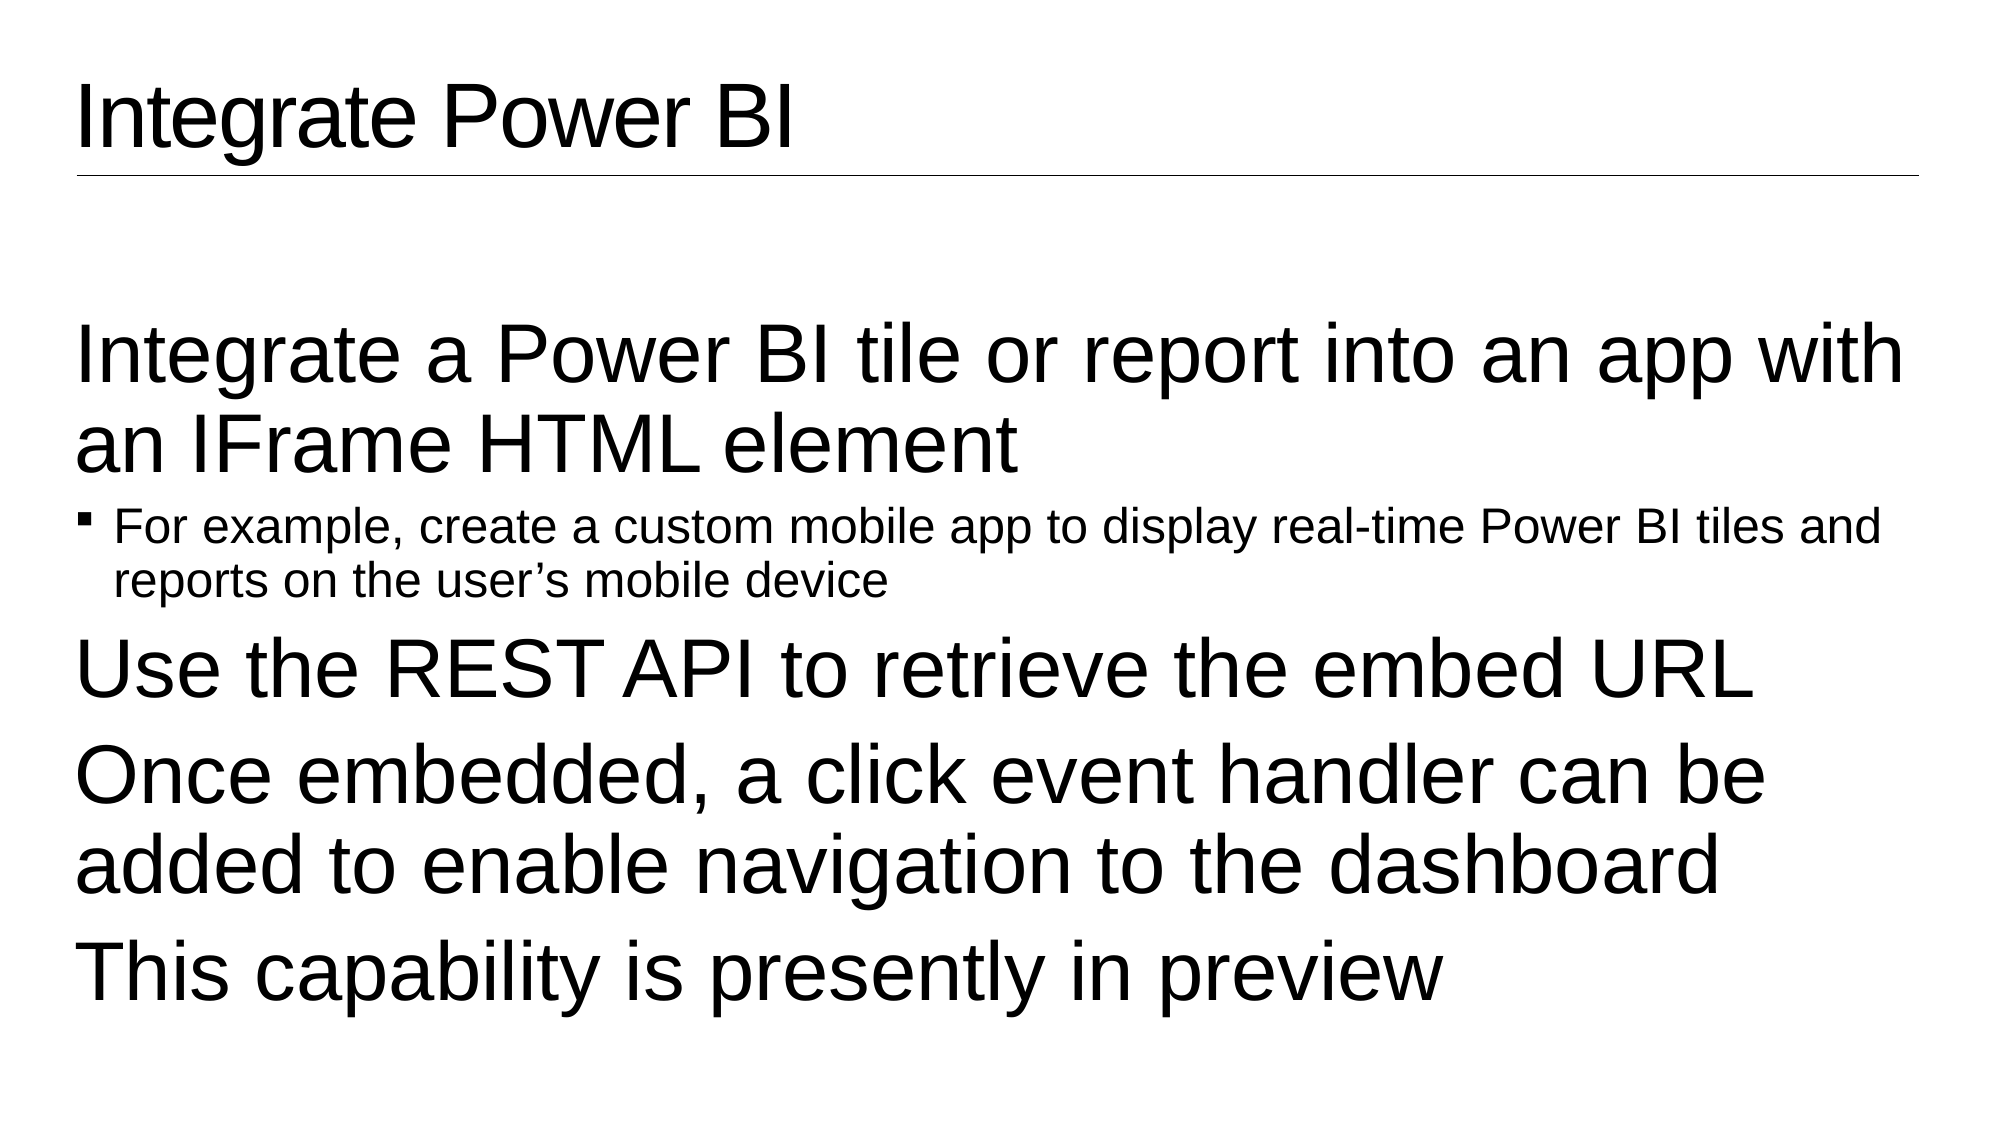

# Integrate Power BI

Integrate a Power BI tile or report into an app with an IFrame HTML element
For example, create a custom mobile app to display real-time Power BI tiles and reports on the user’s mobile device
Use the REST API to retrieve the embed URL
Once embedded, a click event handler can be added to enable navigation to the dashboard
This capability is presently in preview